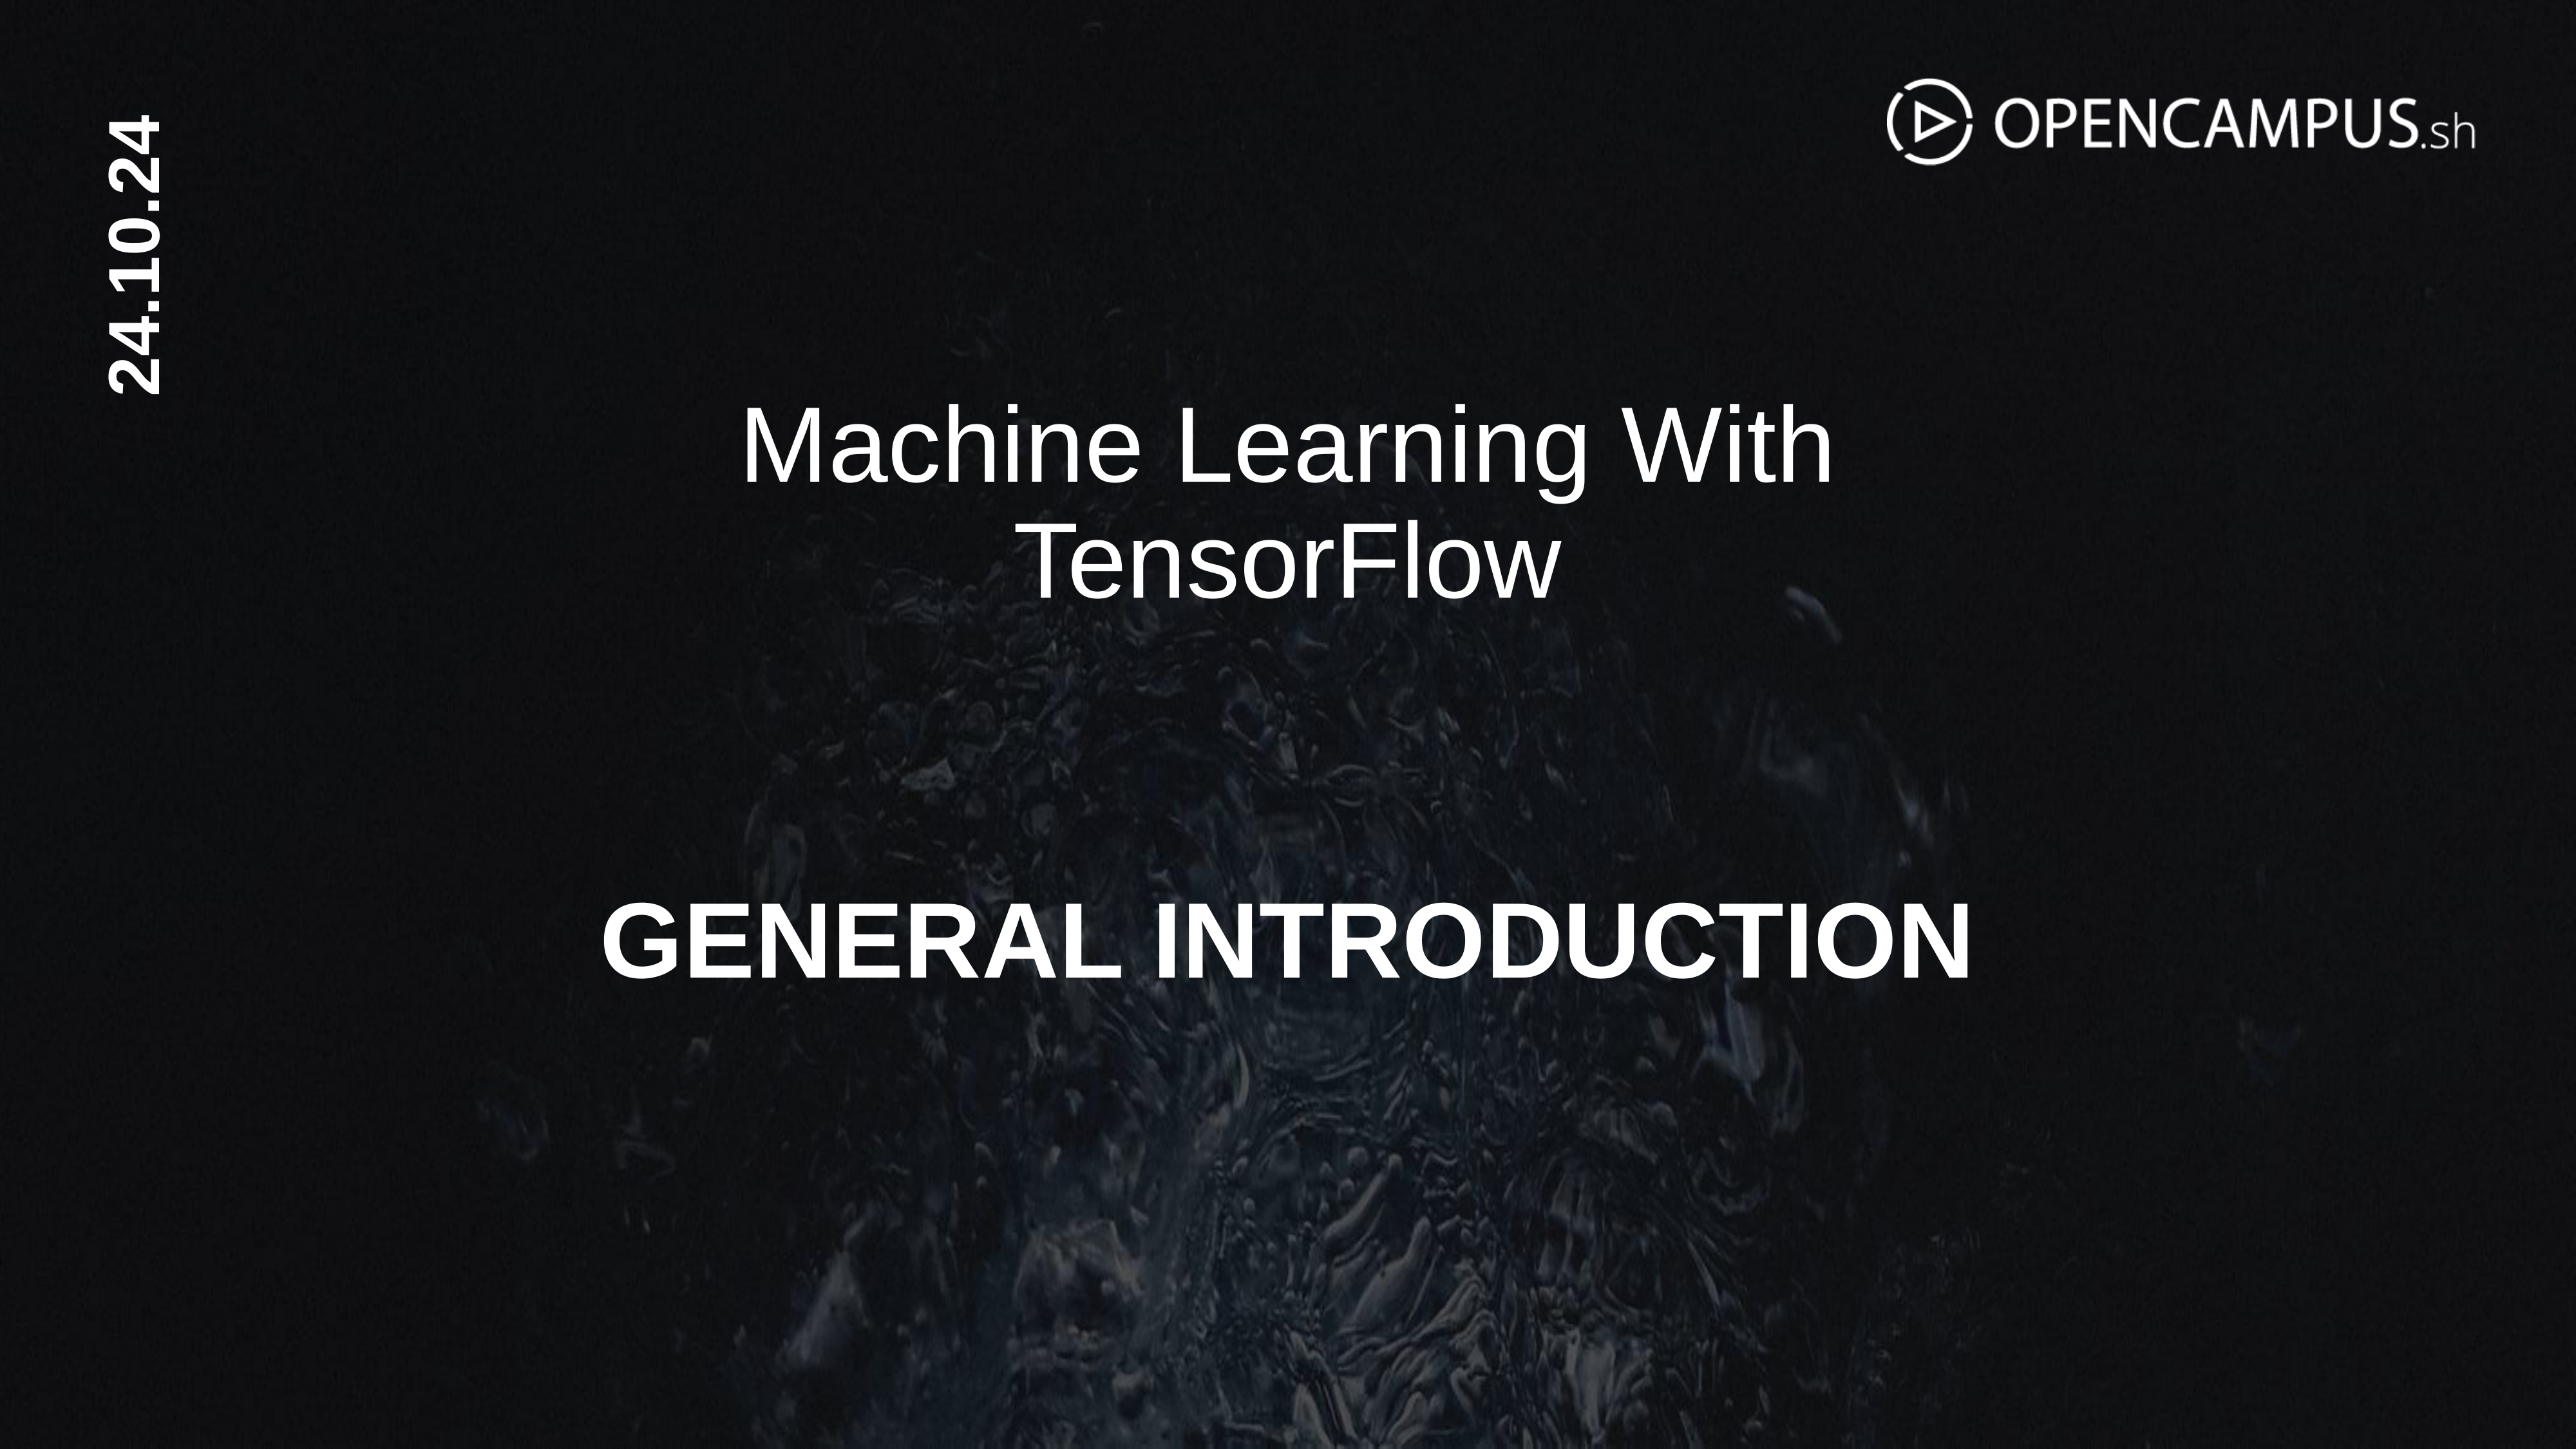

24.10.24
Machine Learning With TensorFlow

# General Introduction